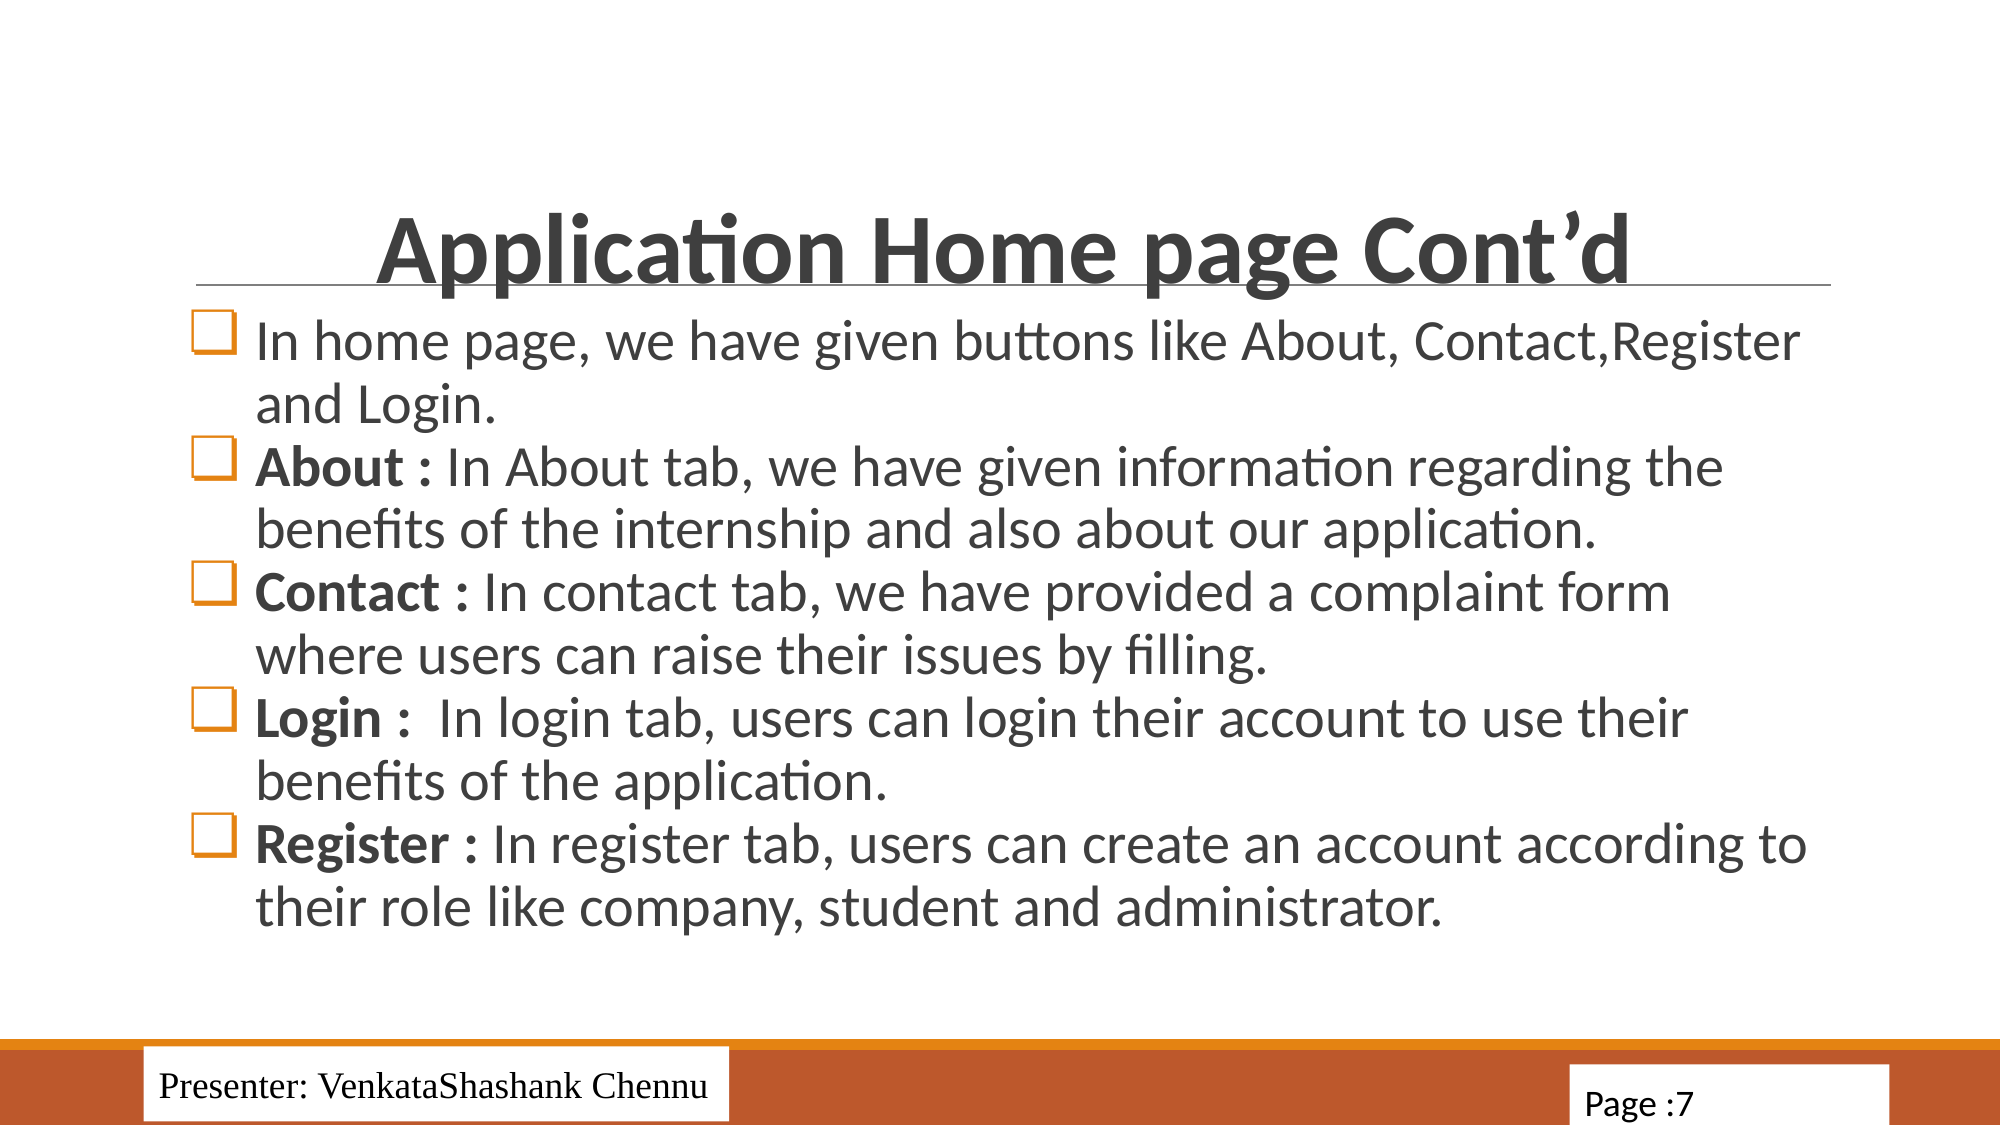

# Application Home page Cont’d

In home page, we have given buttons like About, Contact,Register and Login.
About : In About tab, we have given information regarding the benefits of the internship and also about our application.
Contact : In contact tab, we have provided a complaint form where users can raise their issues by filling.
Login :  In login tab, users can login their account to use their benefits of the application.
Register : In register tab, users can create an account according to their role like company, student and administrator.
Presenter: VenkataShashank Chennu
Page :7